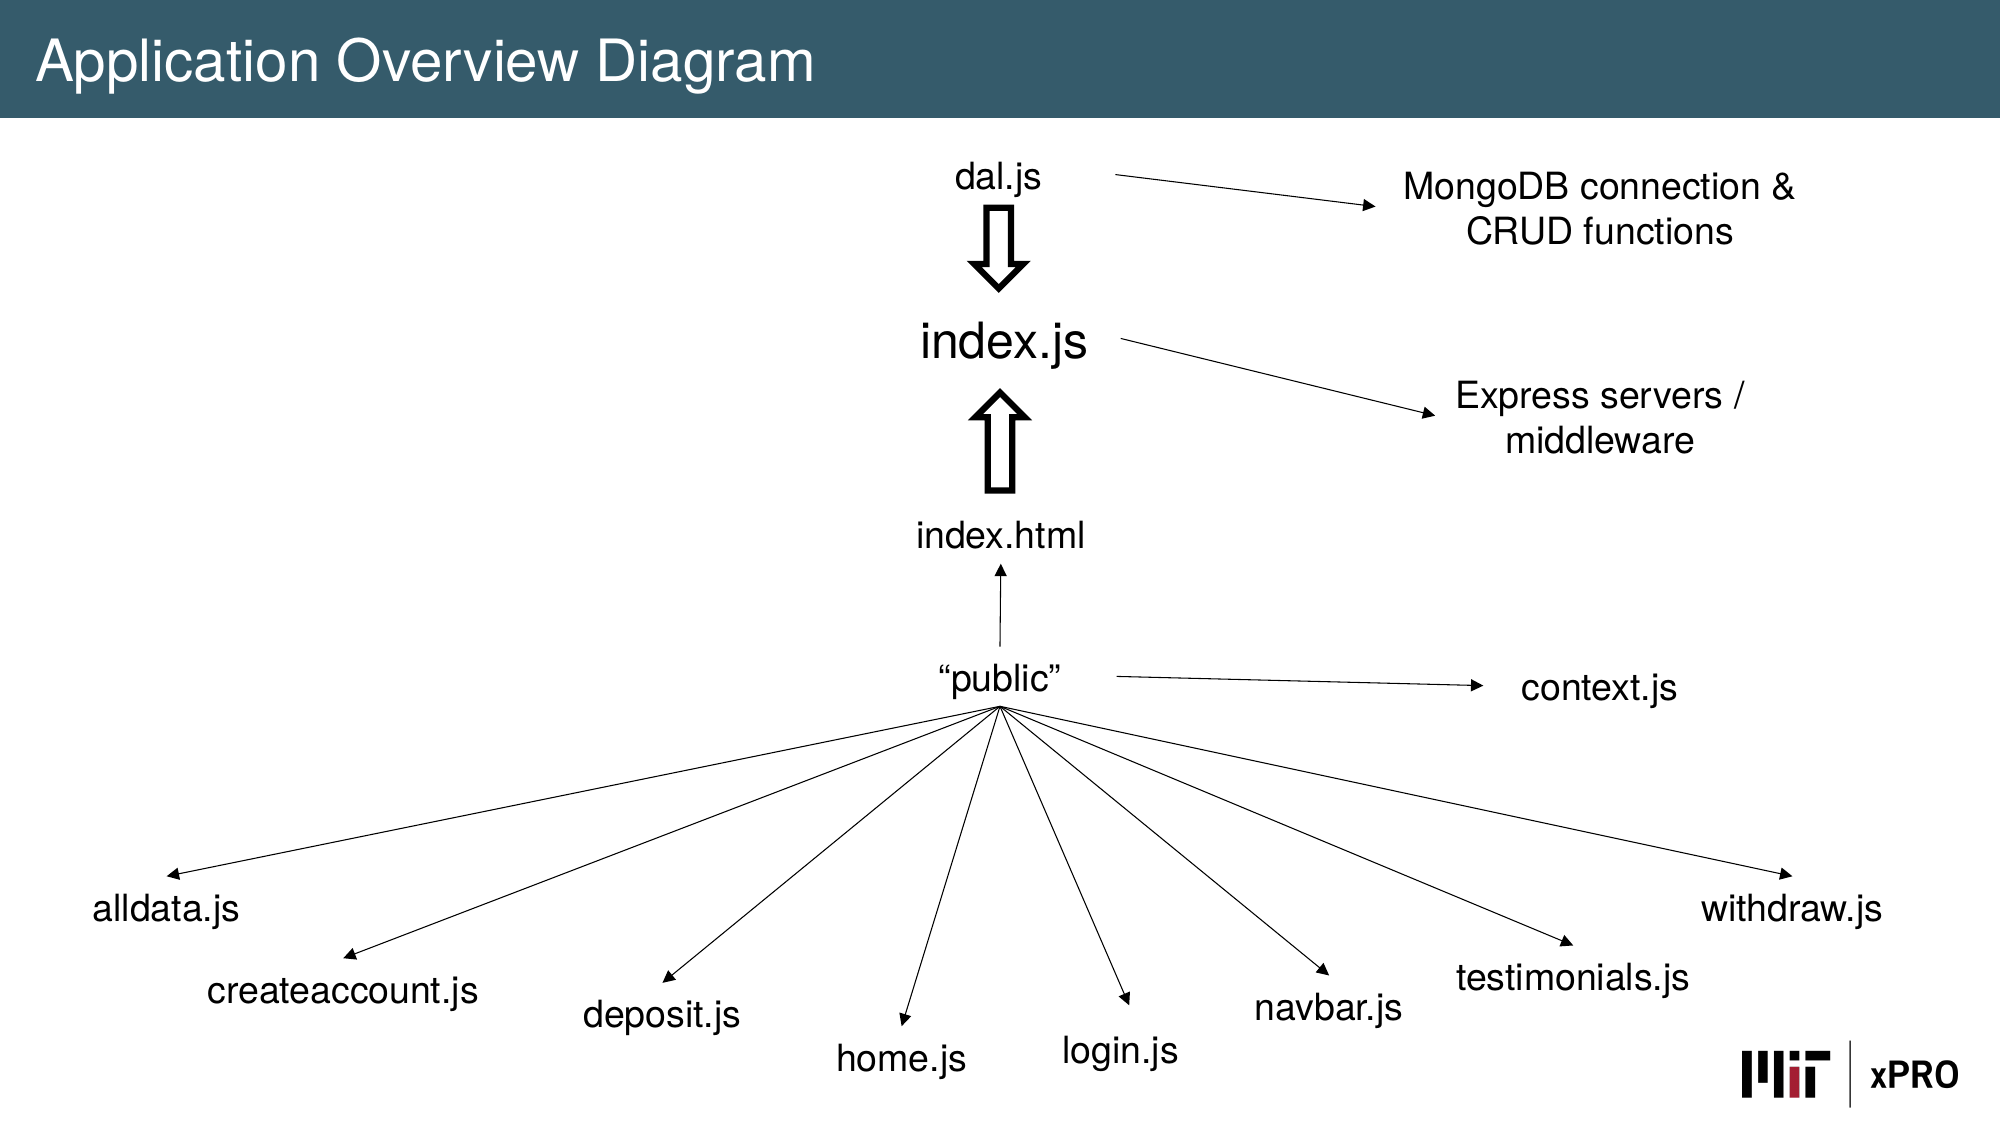

Application Overview Diagram
dal.js
MongoDB connection & CRUD functions

index.js
Express servers / middleware

index.html
“public”
context.js
alldata.js
withdraw.js
testimonials.js
createaccount.js
navbar.js
deposit.js
login.js
home.js